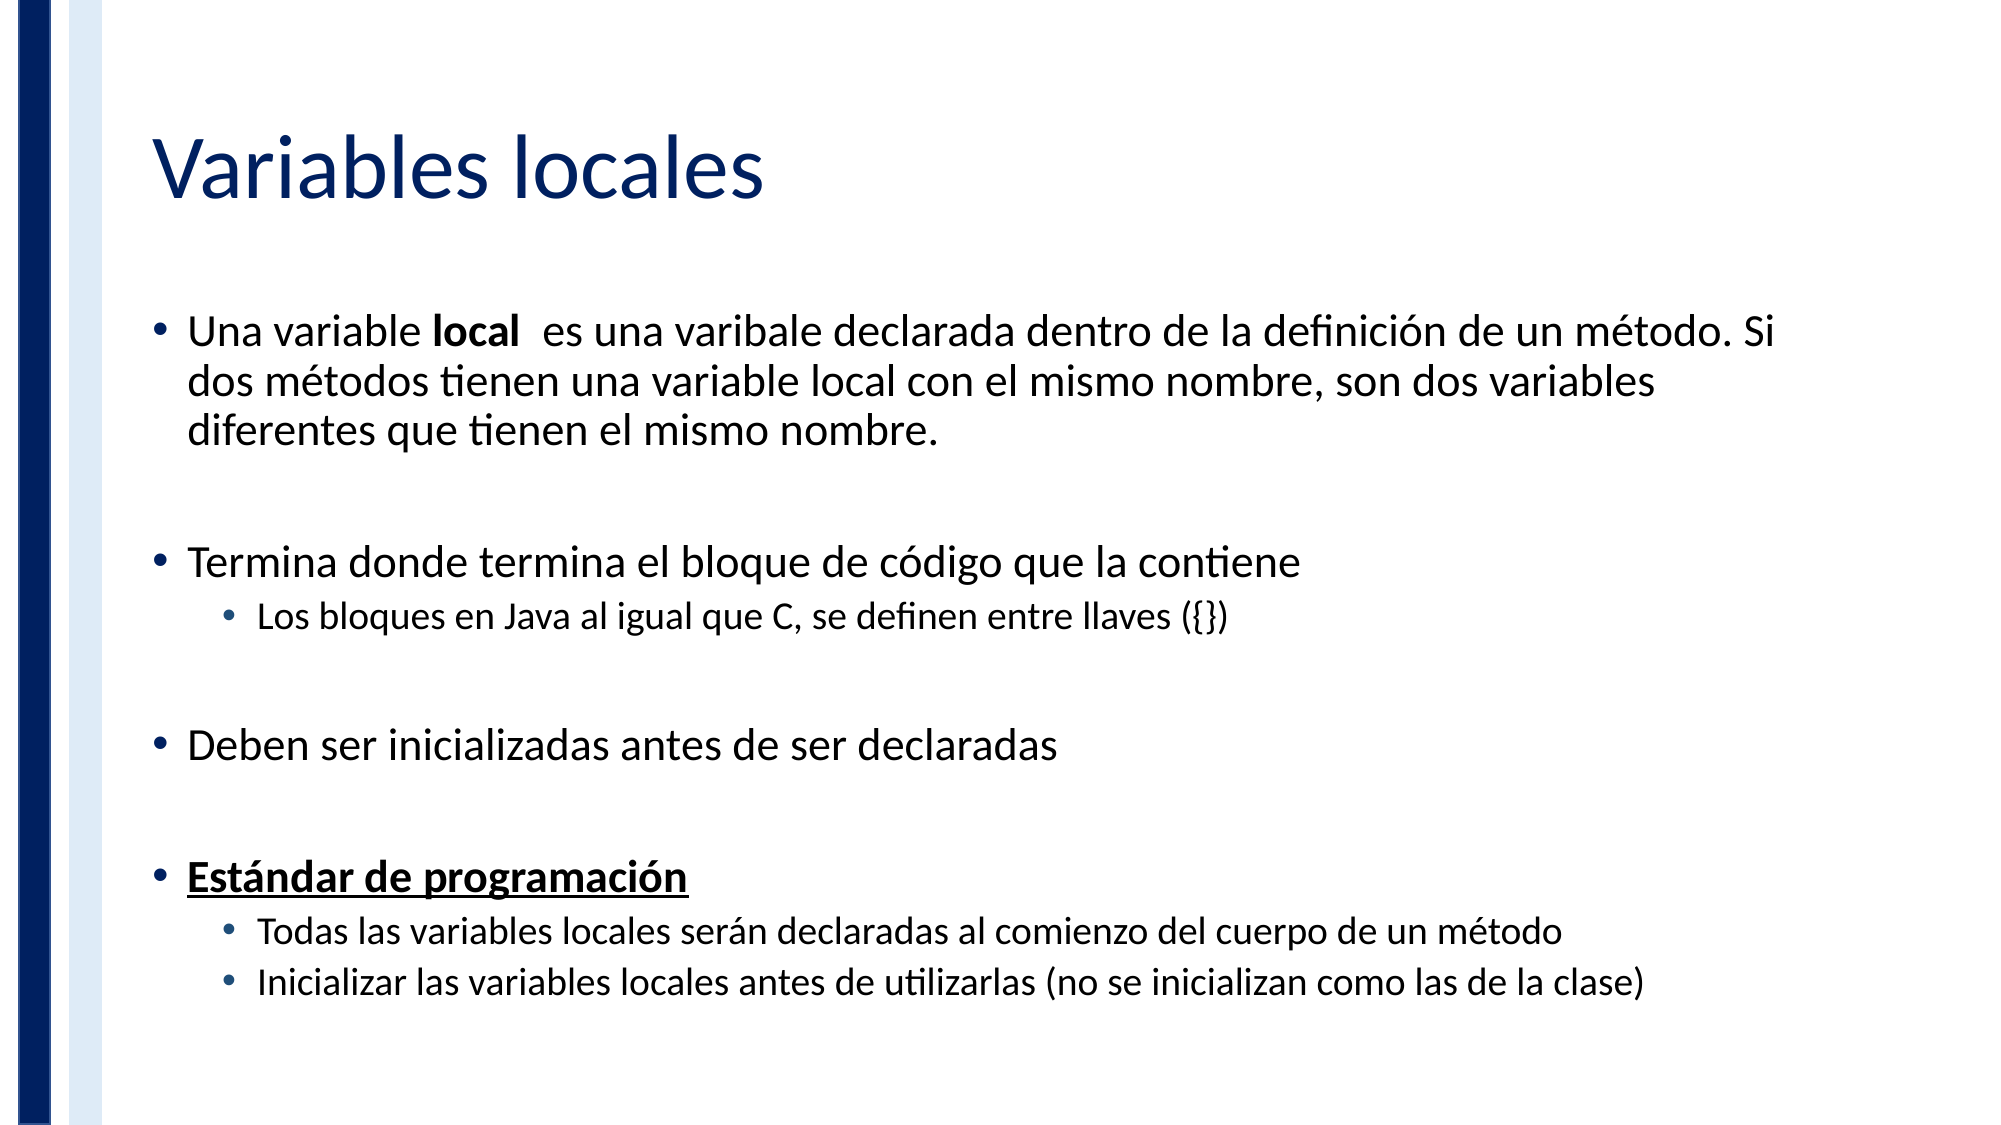

# Variables locales
Una variable local  es una varibale declarada dentro de la definición de un método. Si dos métodos tienen una variable local con el mismo nombre, son dos variables diferentes que tienen el mismo nombre.

Termina donde termina el bloque de código que la contiene
Los bloques en Java al igual que C, se definen entre llaves ({})

Deben ser inicializadas antes de ser declaradas

Estándar de programación
Todas las variables locales serán declaradas al comienzo del cuerpo de un método
Inicializar las variables locales antes de utilizarlas (no se inicializan como las de la clase)